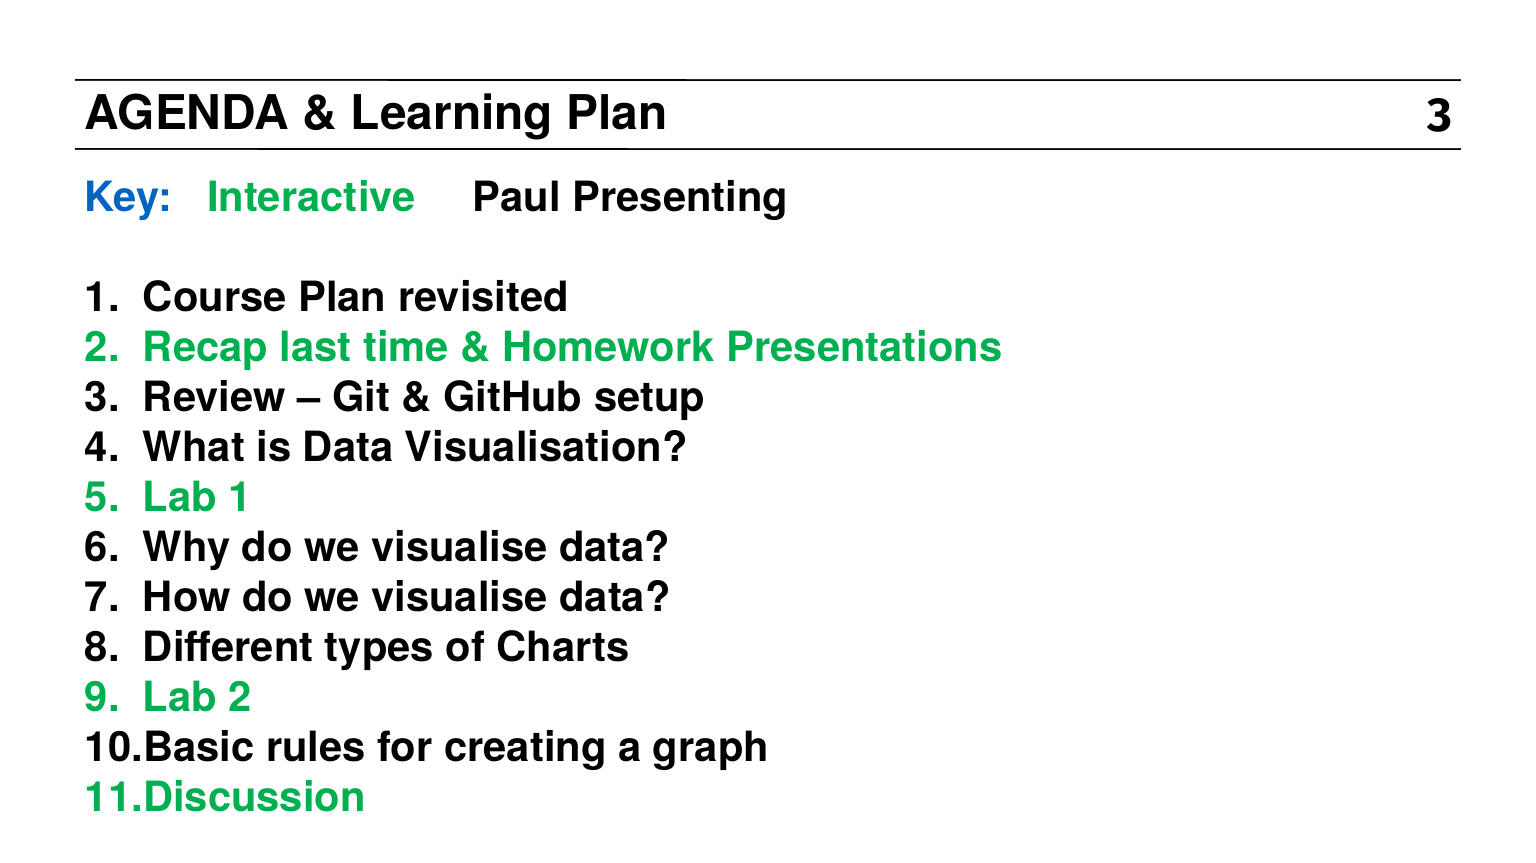

# AGENDA & Learning Plan
3

Key:   Interactive     Paul Presenting

Course Plan revisited
Recap last time & Homework Presentations
Review – Git & GitHub setup
What is Data Visualisation?
Lab 1
Why do we visualise data?
How do we visualise data?
Different types of Charts
Lab 2
Basic rules for creating a graph
Discussion